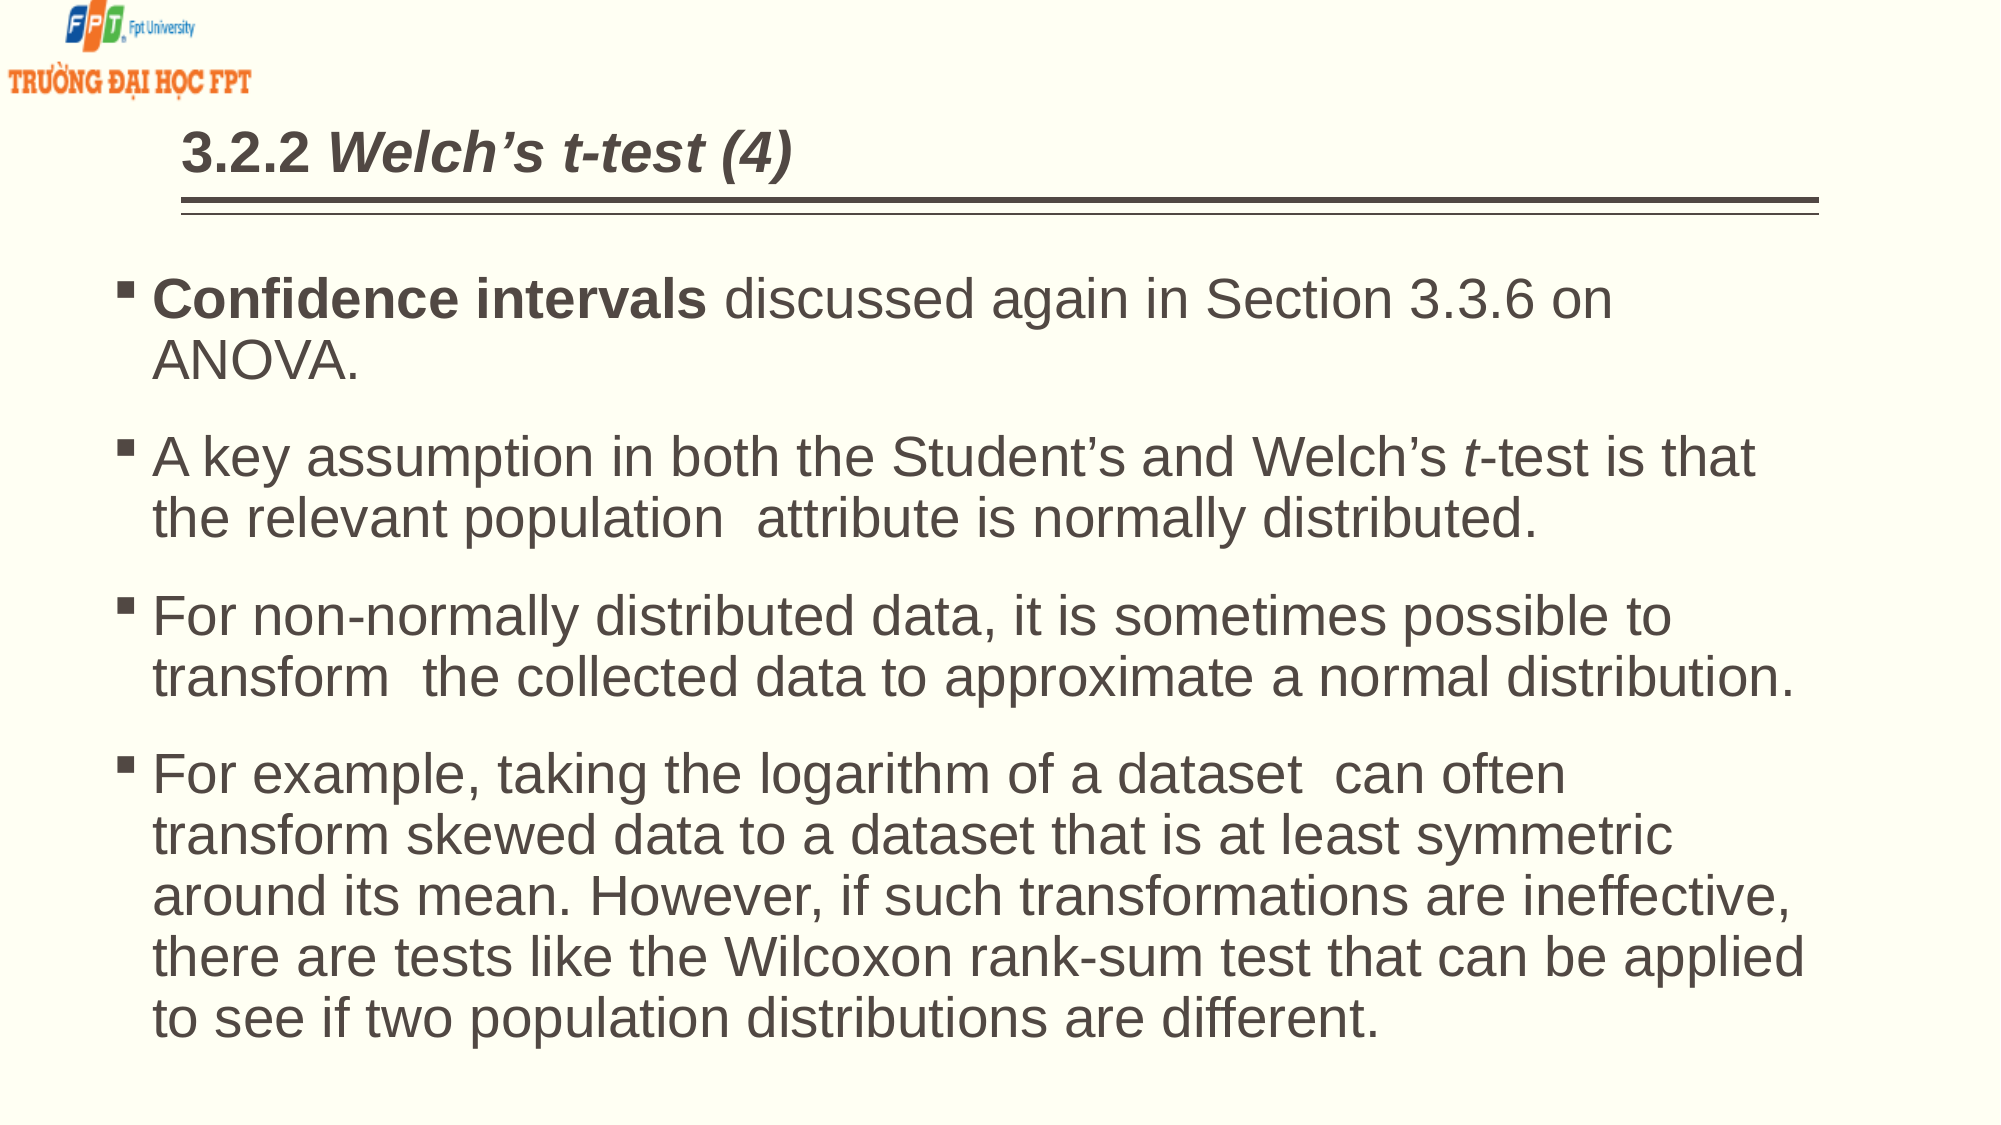

# 3.2.2 Welch’s t-test (4)
Confidence intervals discussed again in Section 3.3.6 on ANOVA.
A key assumption in both the Student’s and Welch’s t-test is that the relevant population  attribute is normally distributed.
For non-normally distributed data, it is sometimes possible to transform  the collected data to approximate a normal distribution.
For example, taking the logarithm of a dataset  can often transform skewed data to a dataset that is at least symmetric around its mean. However, if such transformations are ineffective, there are tests like the Wilcoxon rank-sum test that can be applied to see if two population distributions are different.